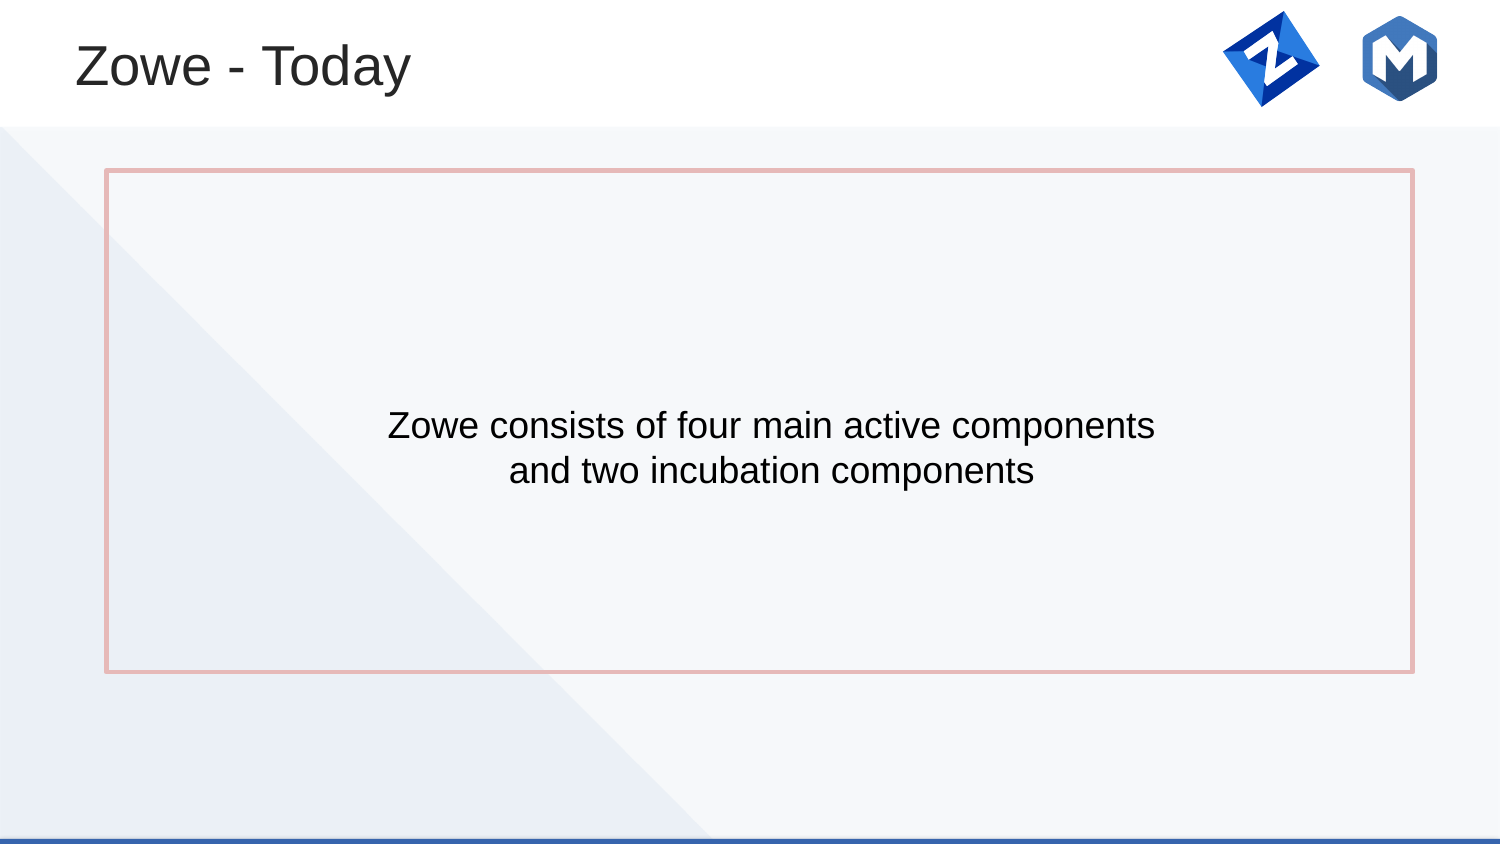

# Zowe - Today

Zowe consists of four main active components and two incubation components